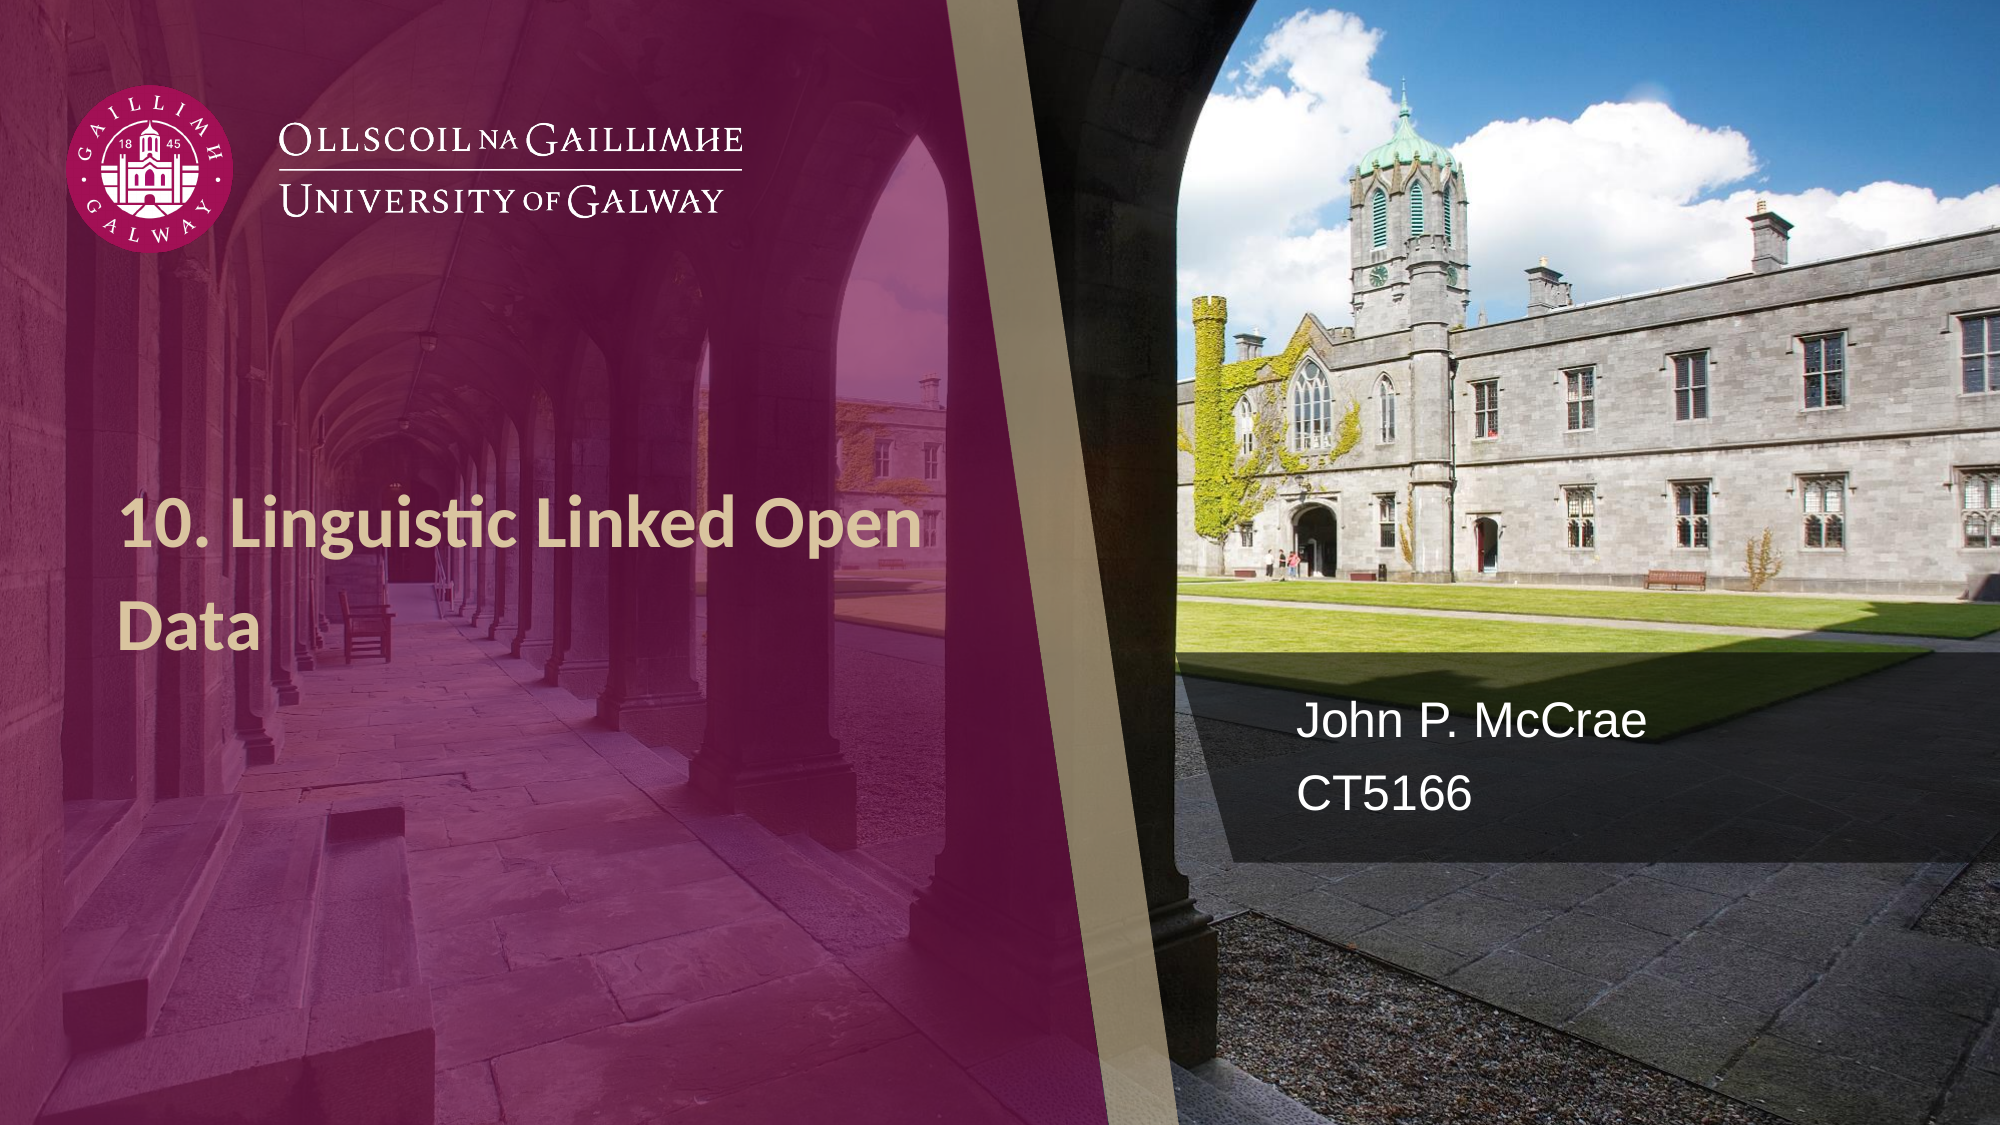

# 10. Linguistic Linked Open Data
John P. McCrae
CT5166